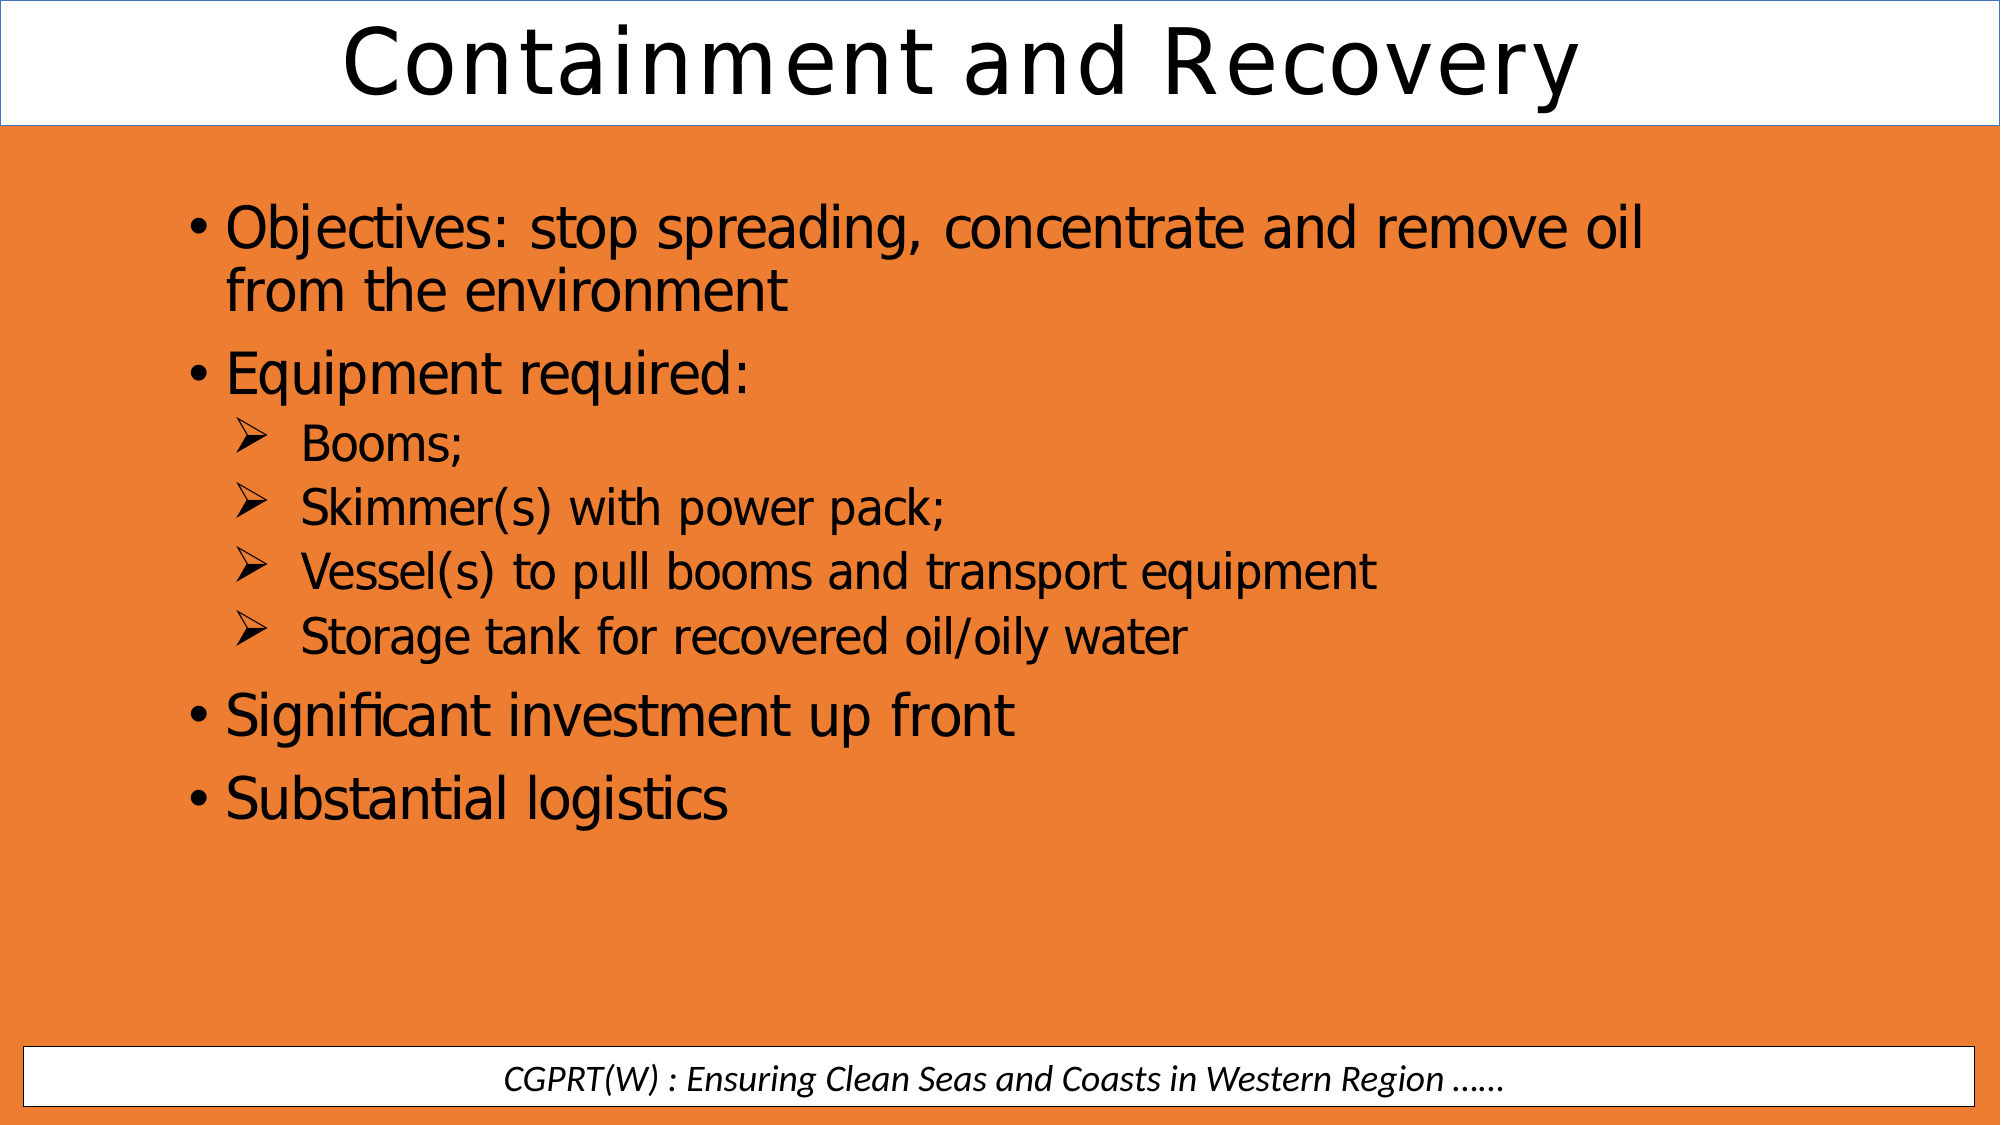

Containment and Recovery
Objectives: stop spreading, concentrate and remove oil from the environment
Equipment required:
Booms;
Skimmer(s) with power pack;
Vessel(s) to pull booms and transport equipment
Storage tank for recovered oil/oily water
Significant investment up front
Substantial logistics

 CGPRT(W) : Ensuring Clean Seas and Coasts in Western Region ……